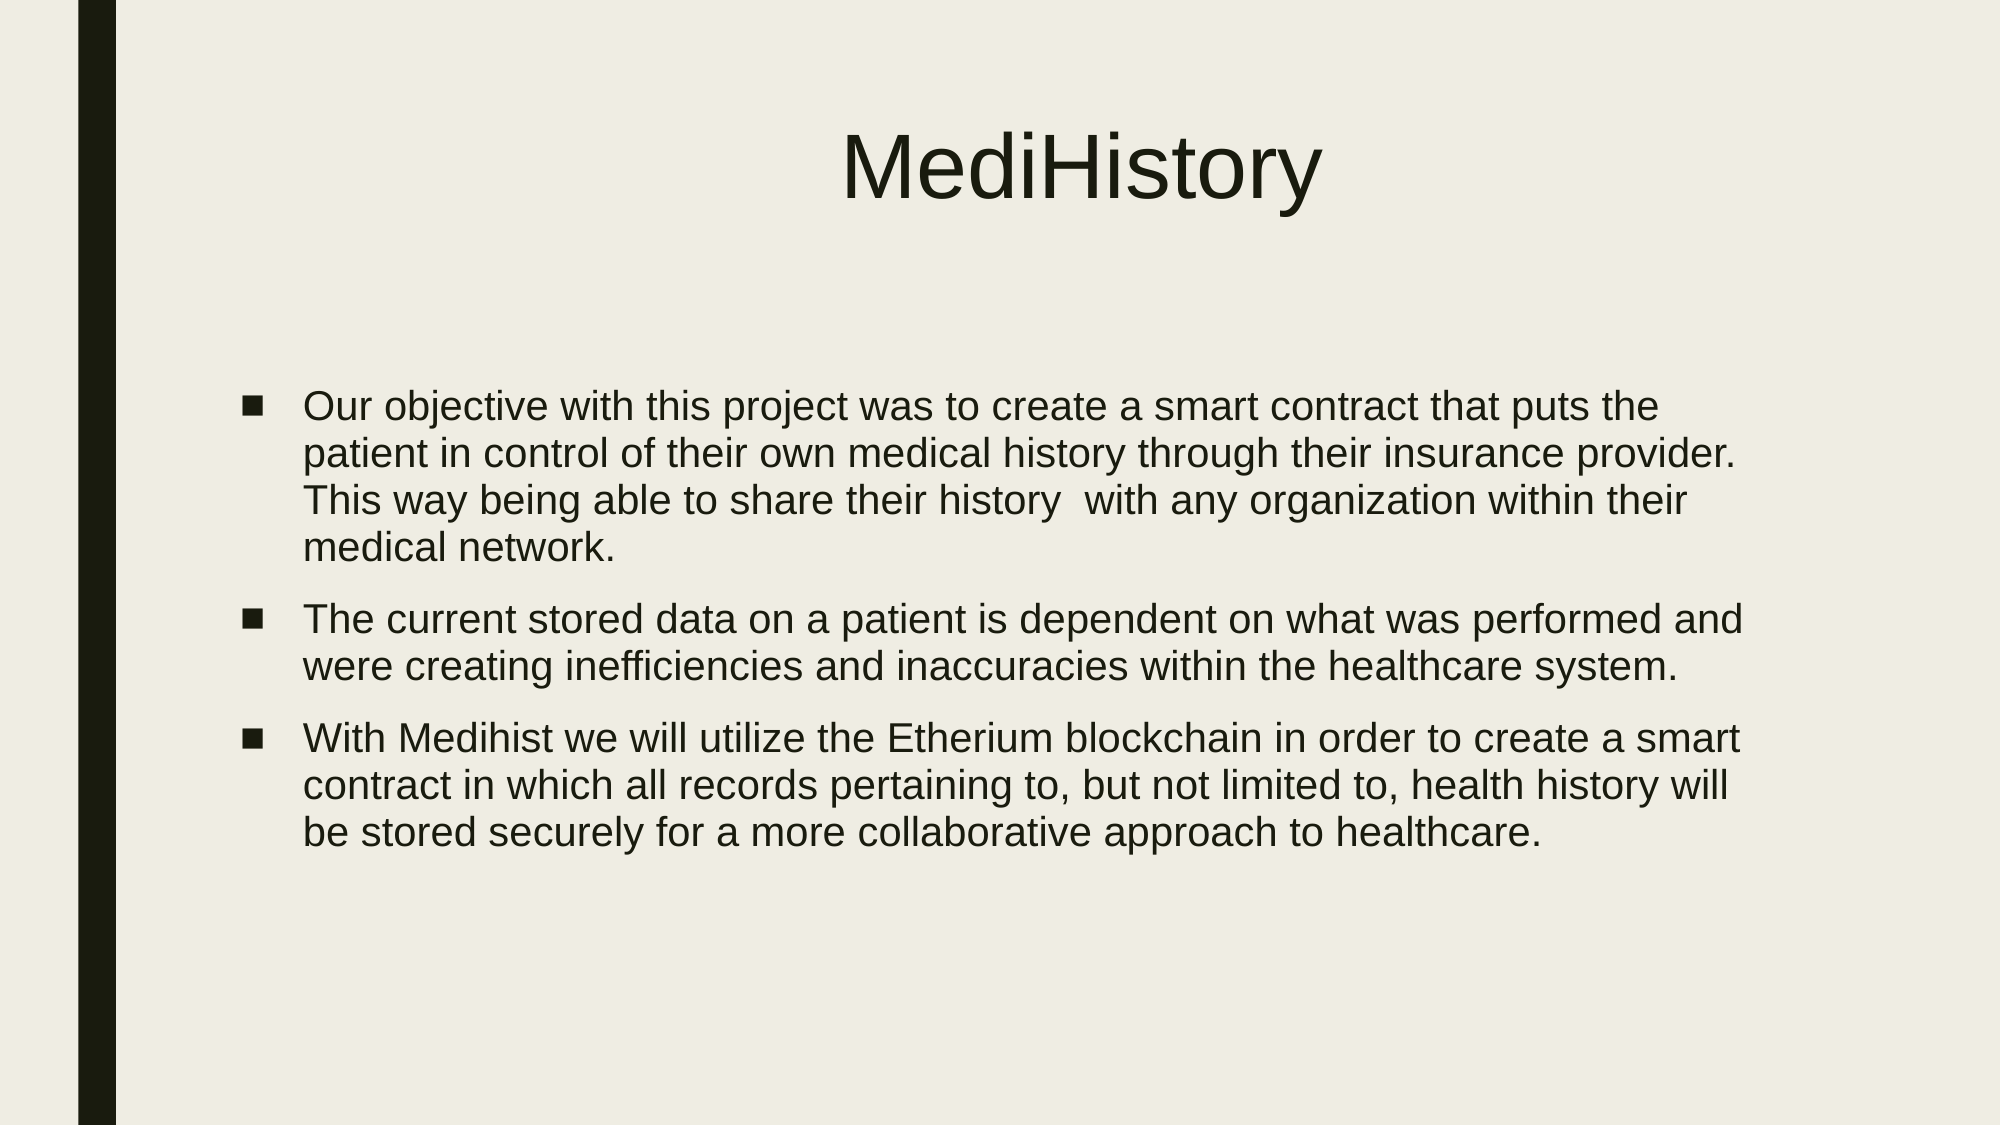

# MediHistory
Our objective with this project was to create a smart contract that puts the patient in control of their own medical history through their insurance provider. This way being able to share their history  with any organization within their medical network.
The current stored data on a patient is dependent on what was performed and were creating inefficiencies and inaccuracies within the healthcare system.
With Medihist we will utilize the Etherium blockchain in order to create a smart contract in which all records pertaining to, but not limited to, health history will be stored securely for a more collaborative approach to healthcare.